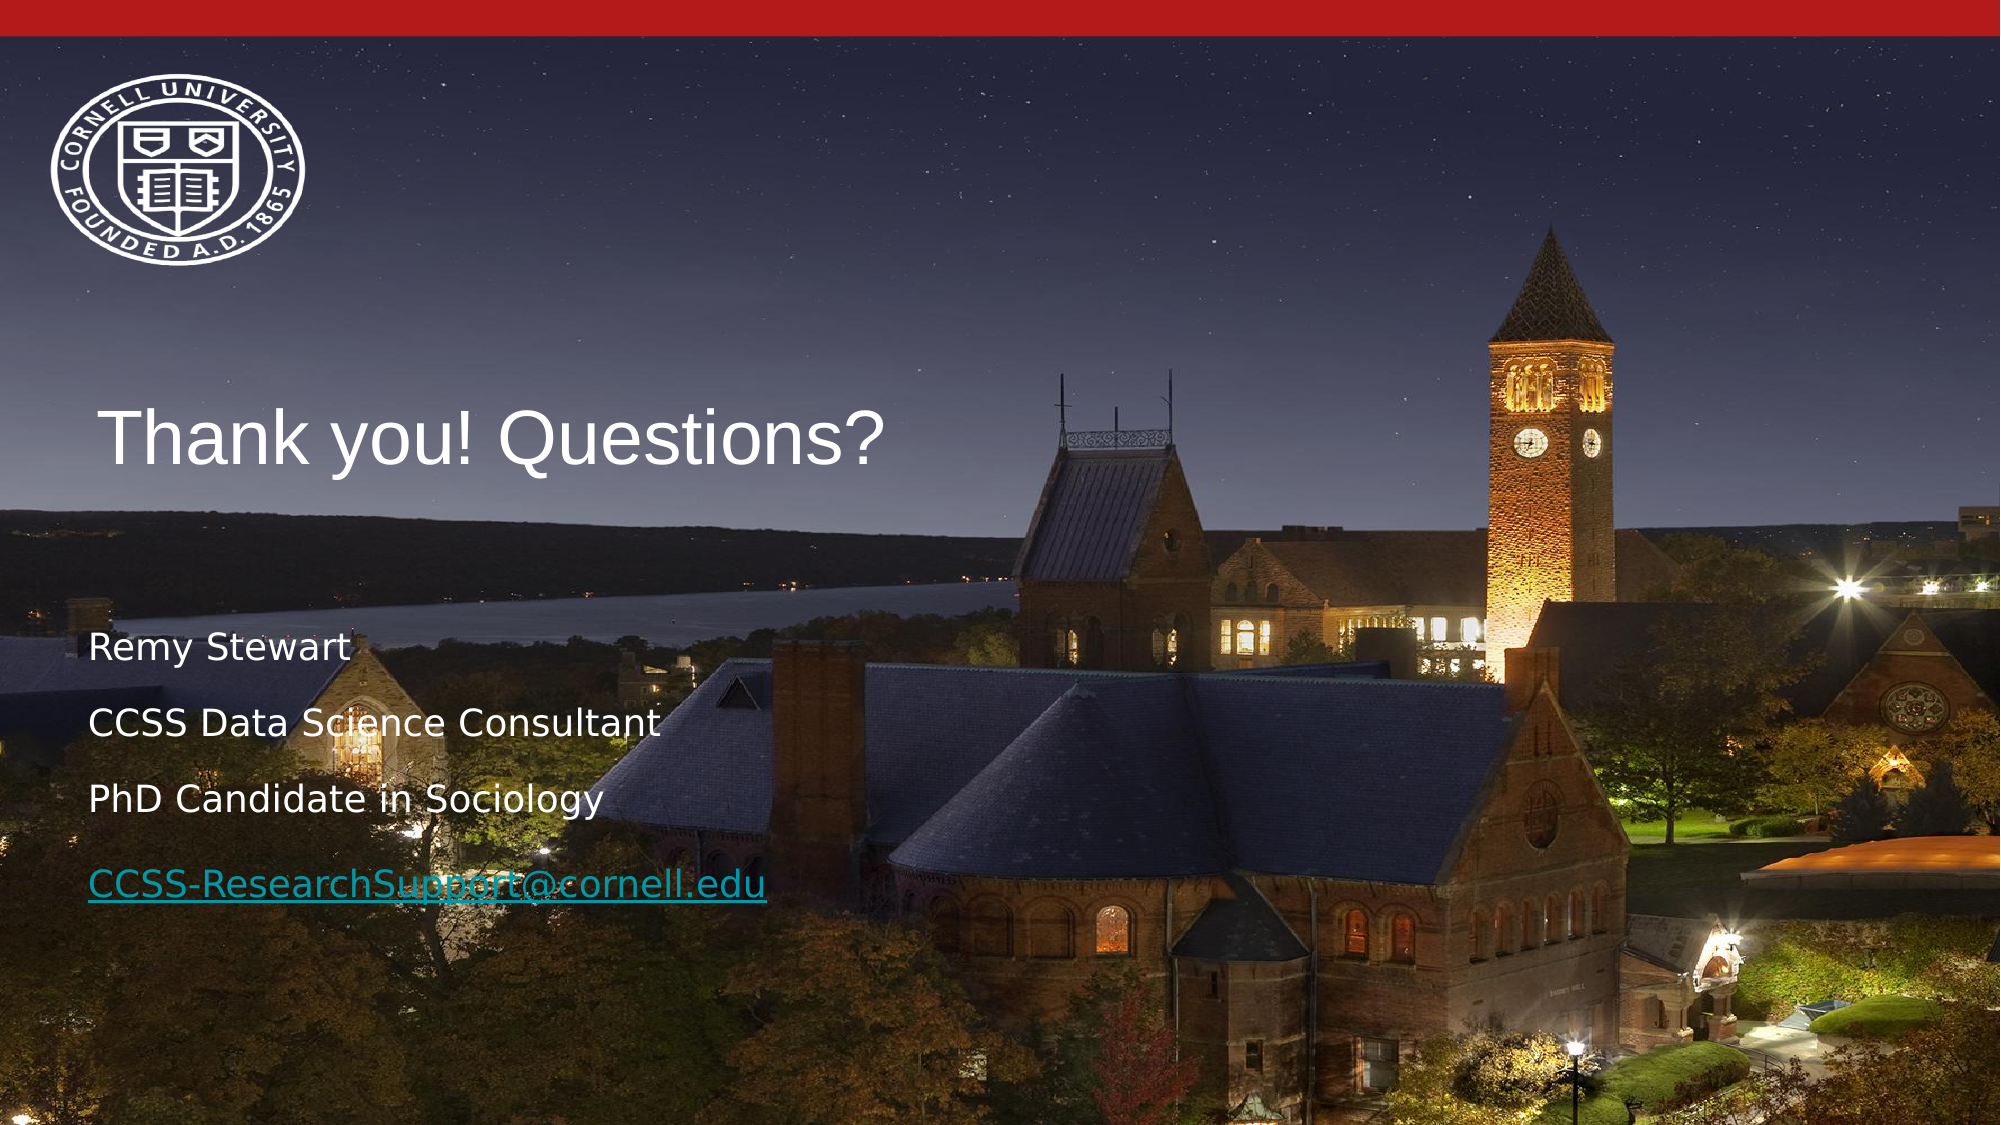

# Thank you! Questions?
Remy Stewart
CCSS Data Science Consultant
PhD Candidate in Sociology
CCSS-ResearchSupport@cornell.edu